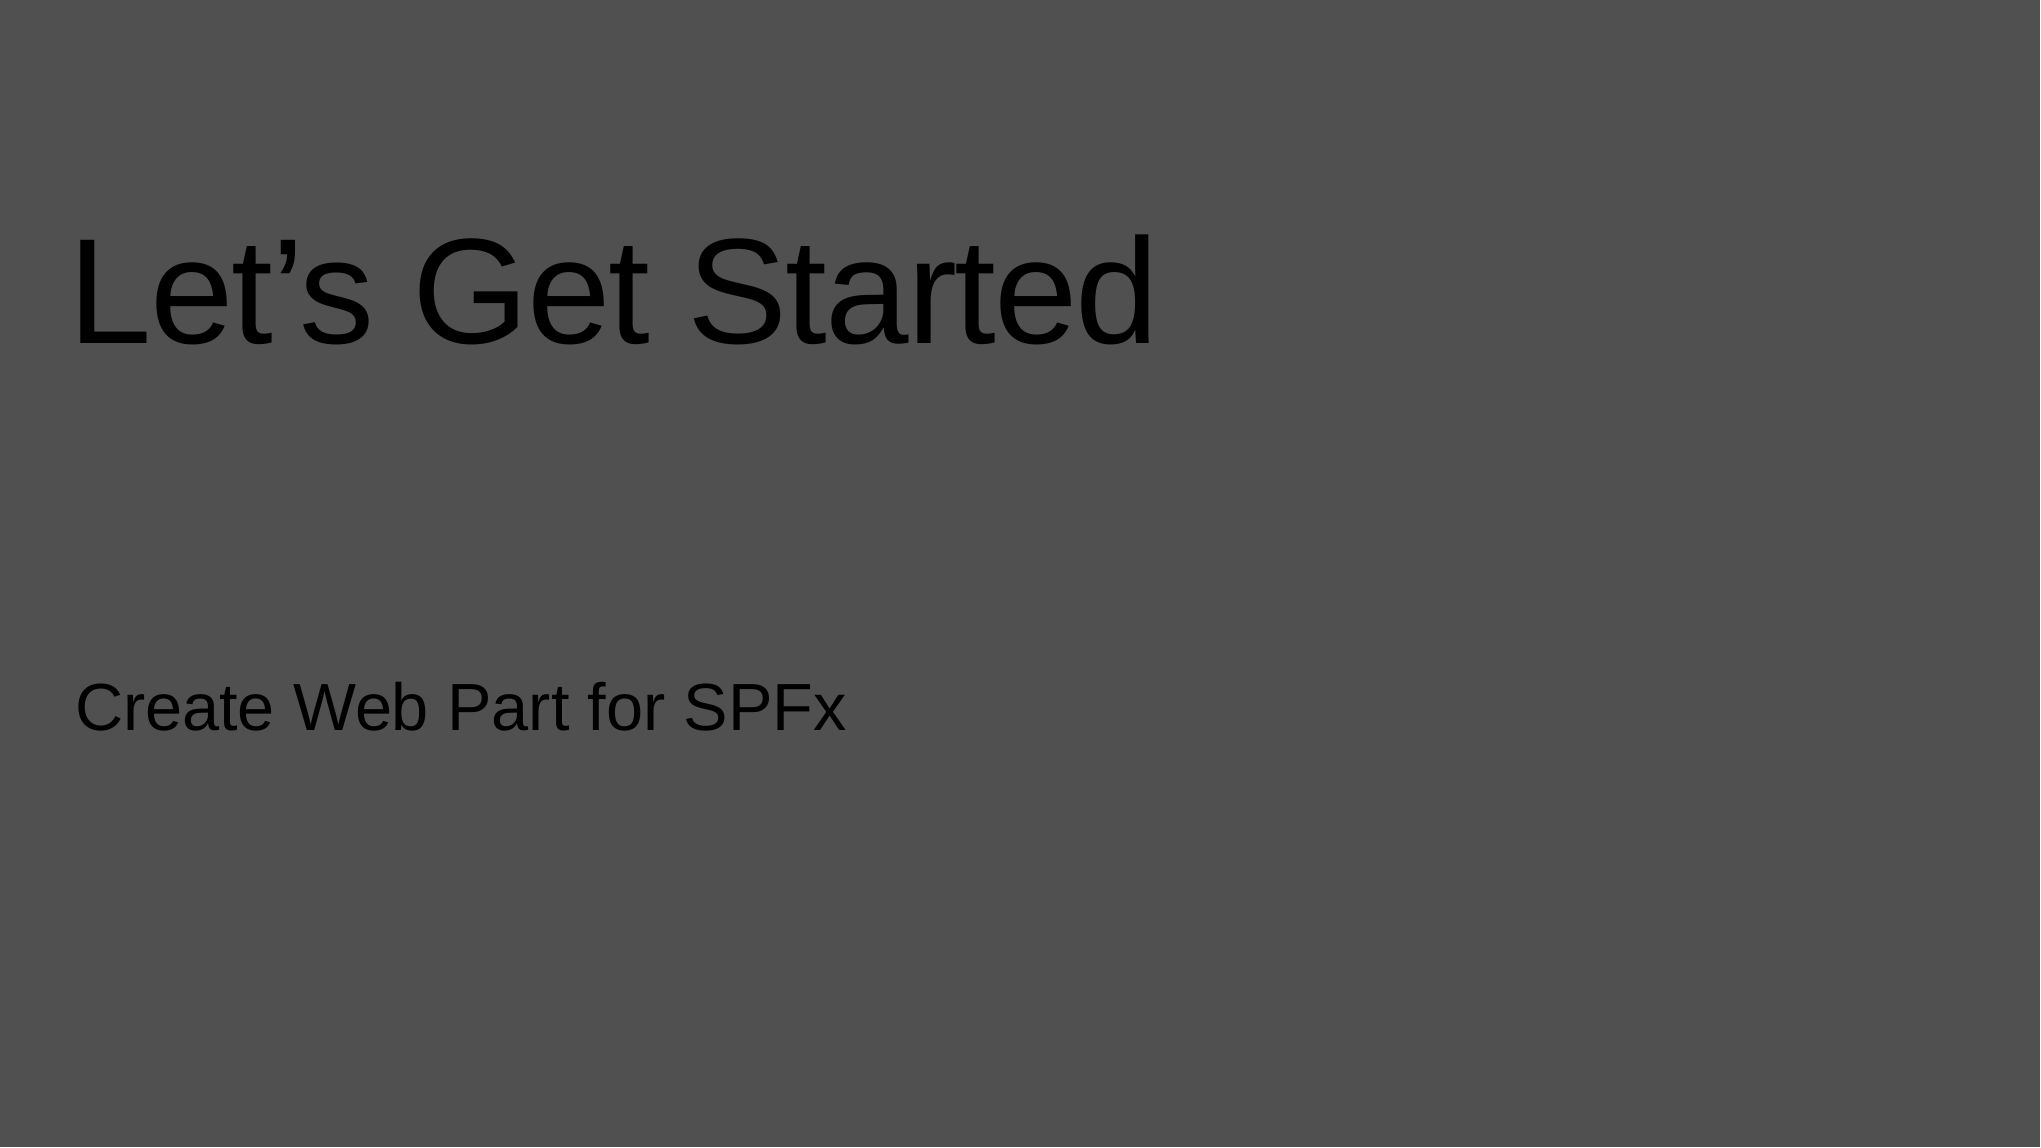

# Let’s Get Started
Create Web Part for SPFx